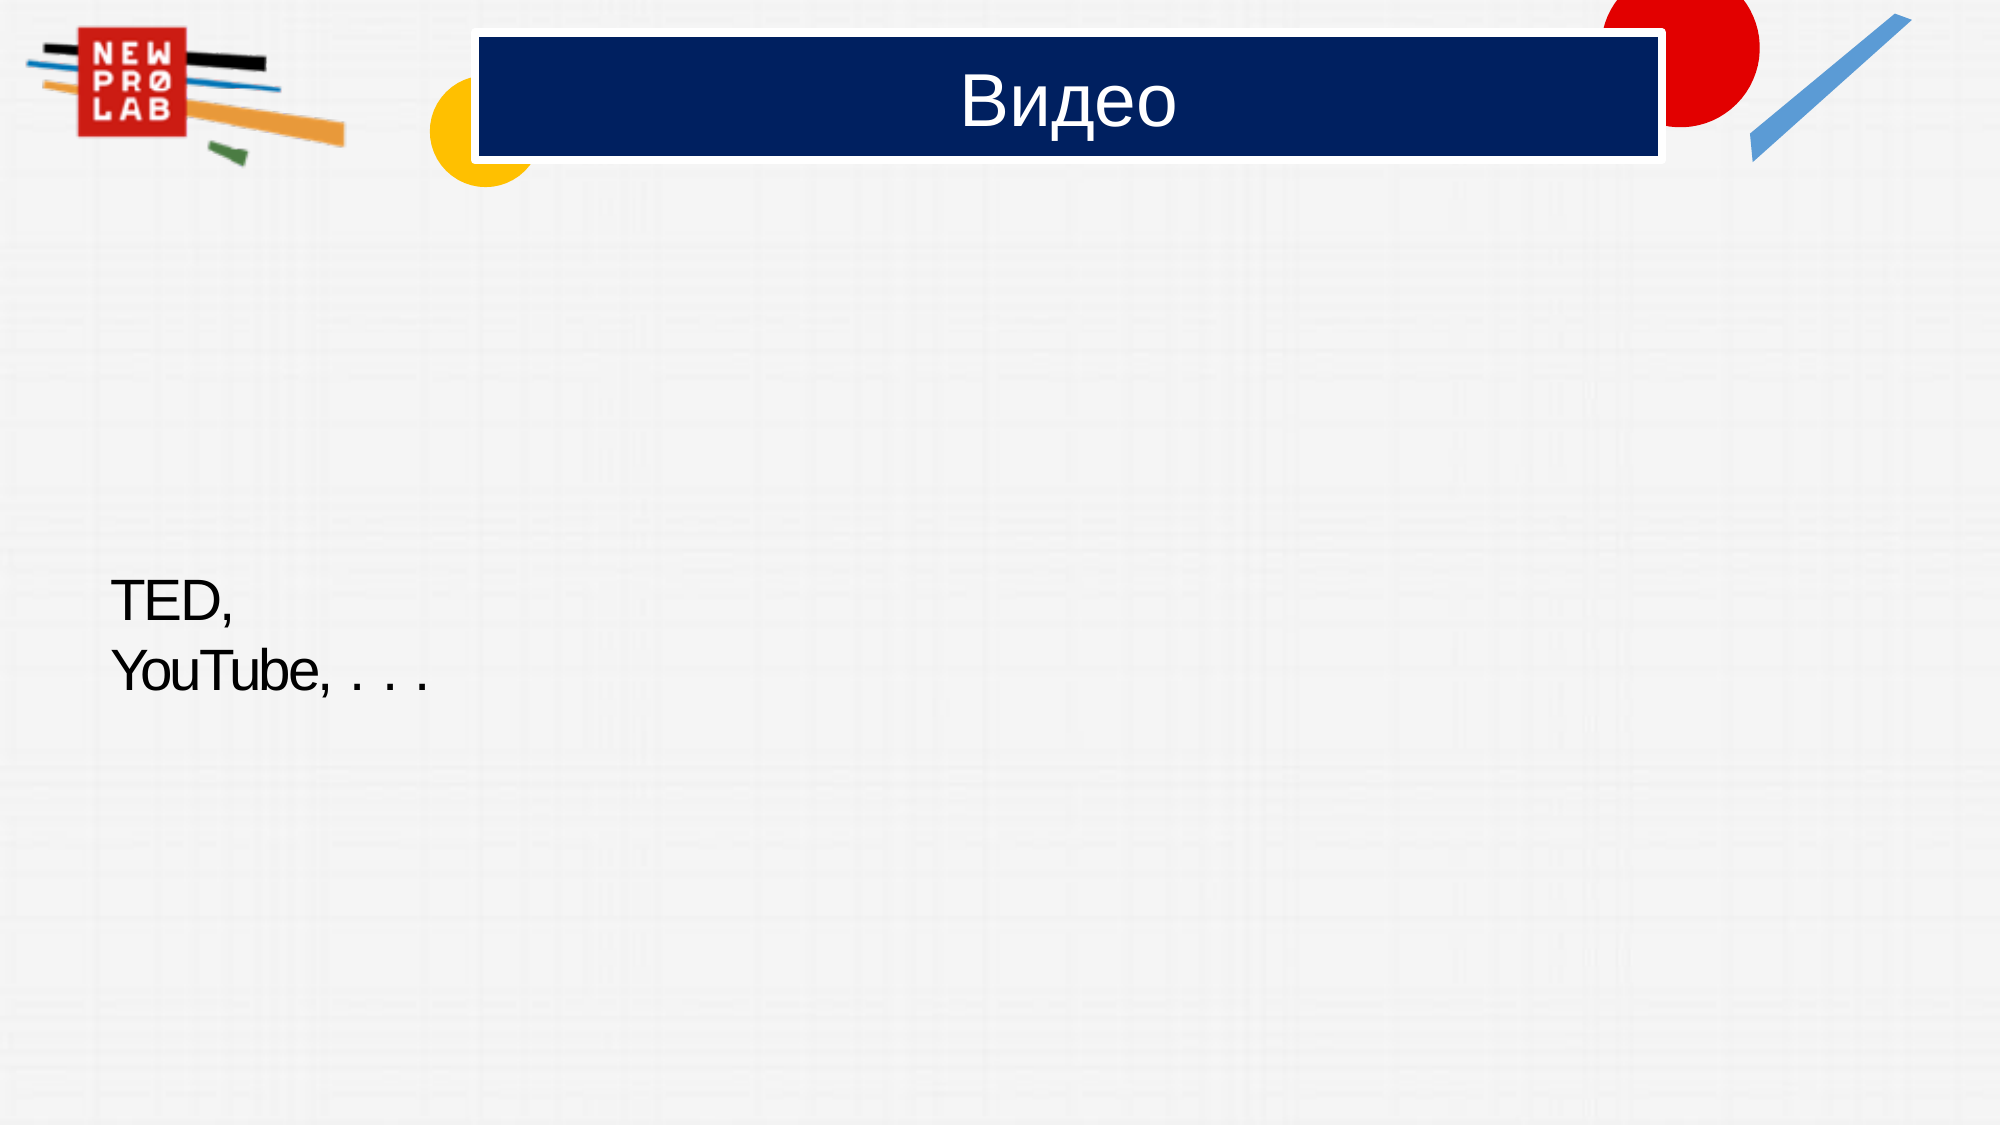

# Видео
TED, YouTube, . . .